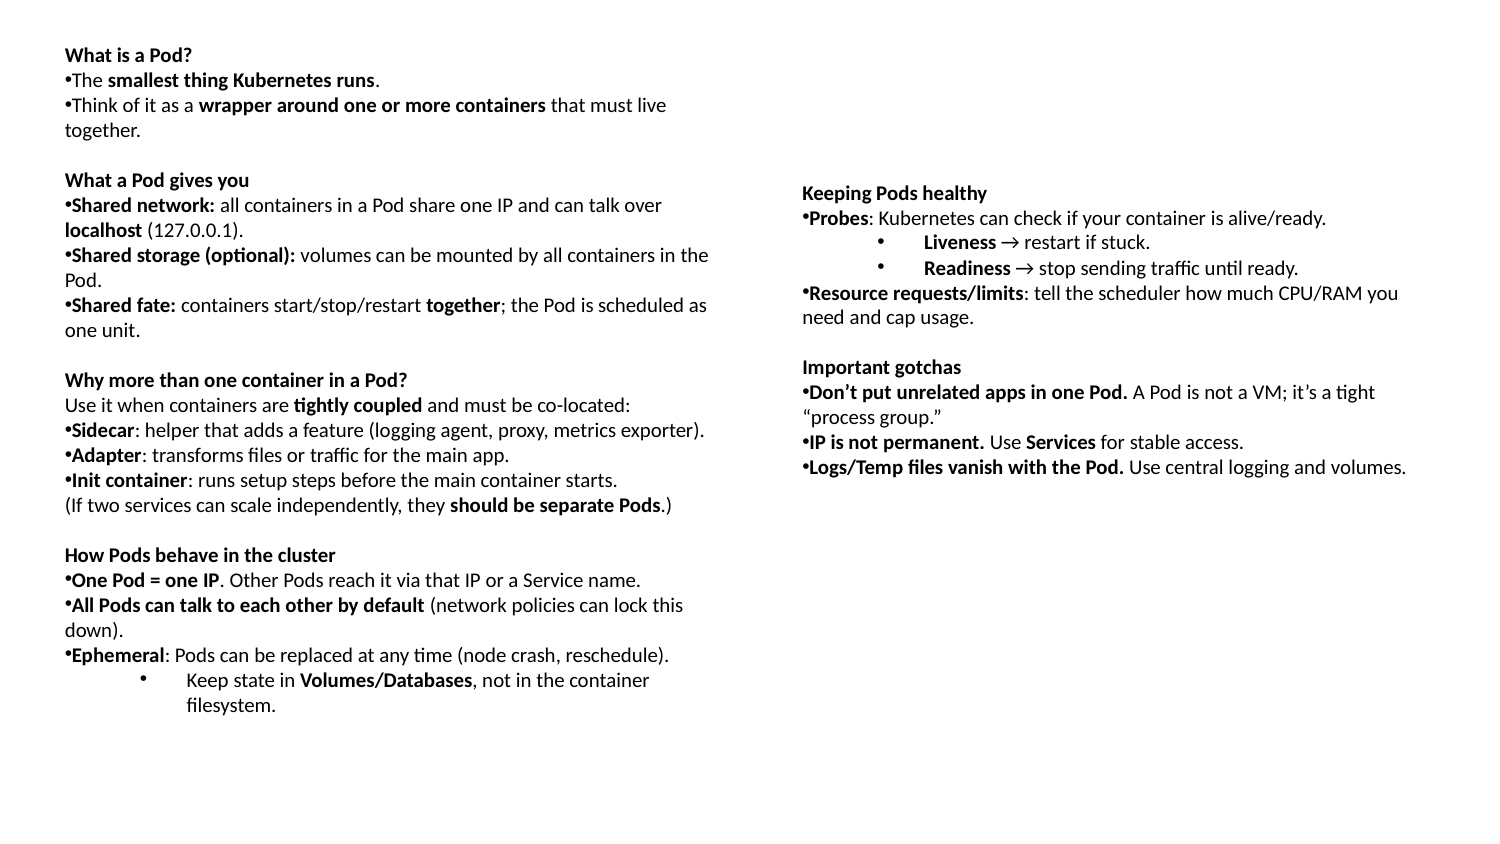

What is a Pod?
The smallest thing Kubernetes runs.
Think of it as a wrapper around one or more containers that must live together.

What a Pod gives you
Shared network: all containers in a Pod share one IP and can talk over localhost (127.0.0.1).
Shared storage (optional): volumes can be mounted by all containers in the Pod.
Shared fate: containers start/stop/restart together; the Pod is scheduled as one unit.

Why more than one container in a Pod?
Use it when containers are tightly coupled and must be co-located:
Sidecar: helper that adds a feature (logging agent, proxy, metrics exporter).
Adapter: transforms files or traffic for the main app.
Init container: runs setup steps before the main container starts.
(If two services can scale independently, they should be separate Pods.)

How Pods behave in the cluster
One Pod = one IP. Other Pods reach it via that IP or a Service name.
All Pods can talk to each other by default (network policies can lock this down).
Ephemeral: Pods can be replaced at any time (node crash, reschedule).
Keep state in Volumes/Databases, not in the container filesystem.

Keeping Pods healthy
Probes: Kubernetes can check if your container is alive/ready.
Liveness → restart if stuck.
Readiness → stop sending traffic until ready.
Resource requests/limits: tell the scheduler how much CPU/RAM you need and cap usage.

Important gotchas
Don’t put unrelated apps in one Pod. A Pod is not a VM; it’s a tight “process group.”
IP is not permanent. Use Services for stable access.
Logs/Temp files vanish with the Pod. Use central logging and volumes.